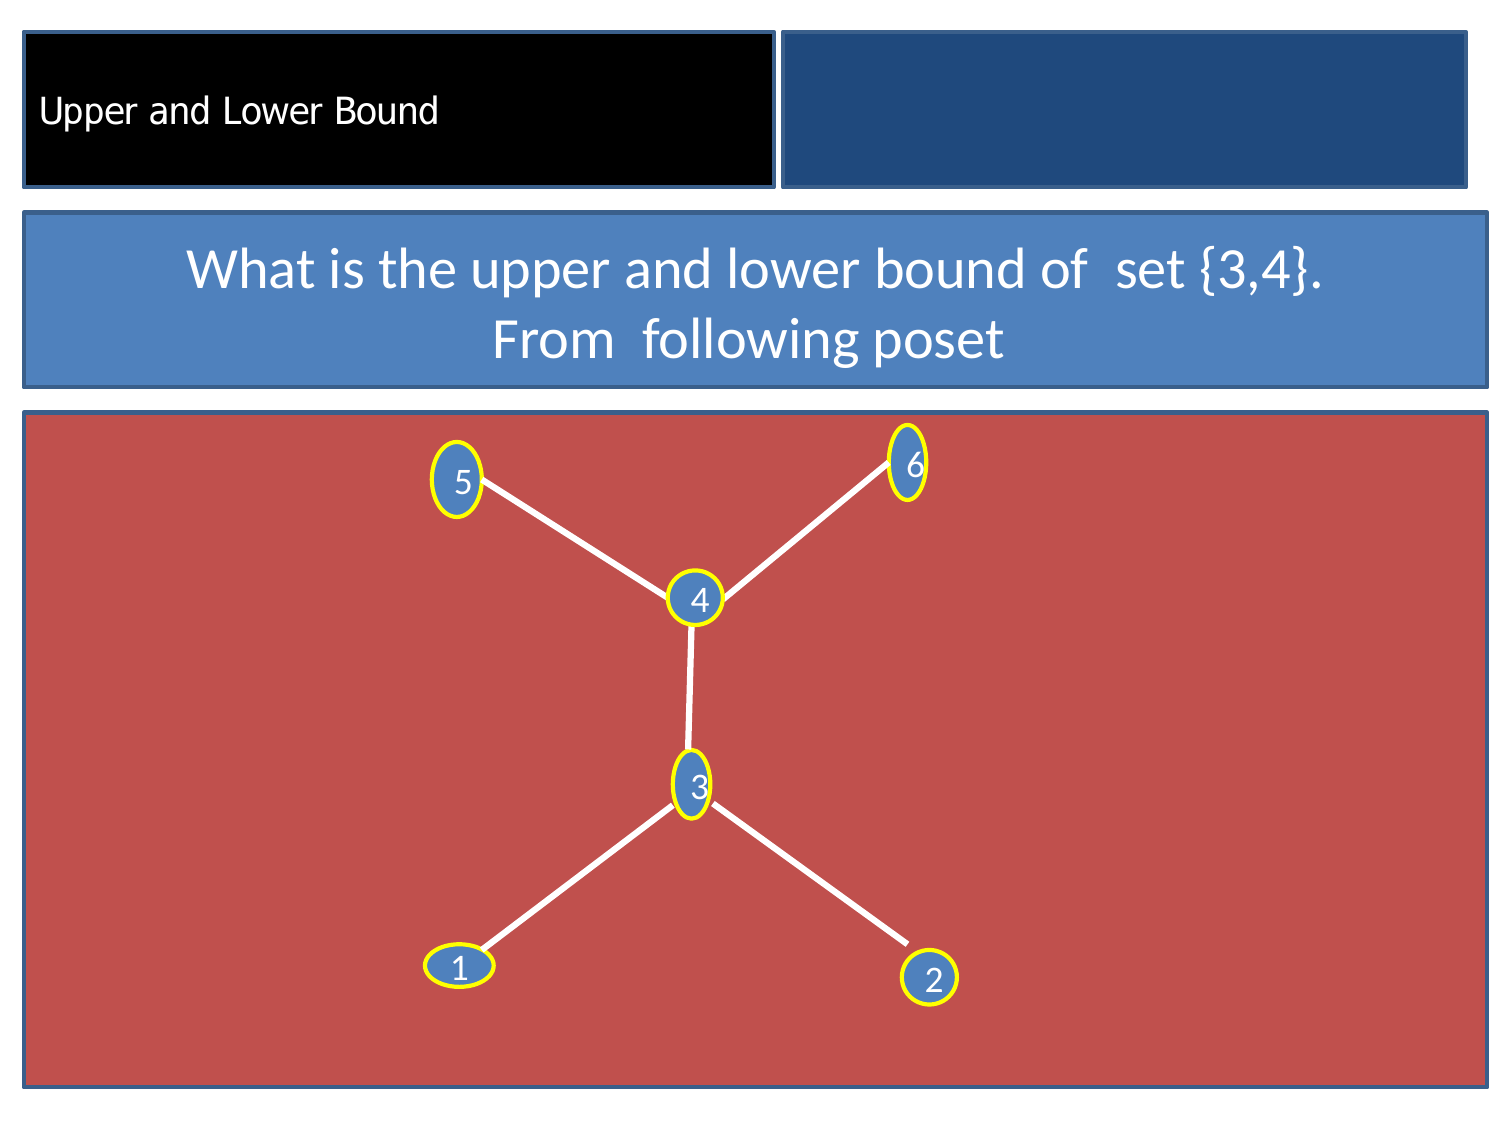

Upper and Lower Bound
What is the upper and lower bound of  set {3,4}.
From  following poset

6
5
4
3
1
2